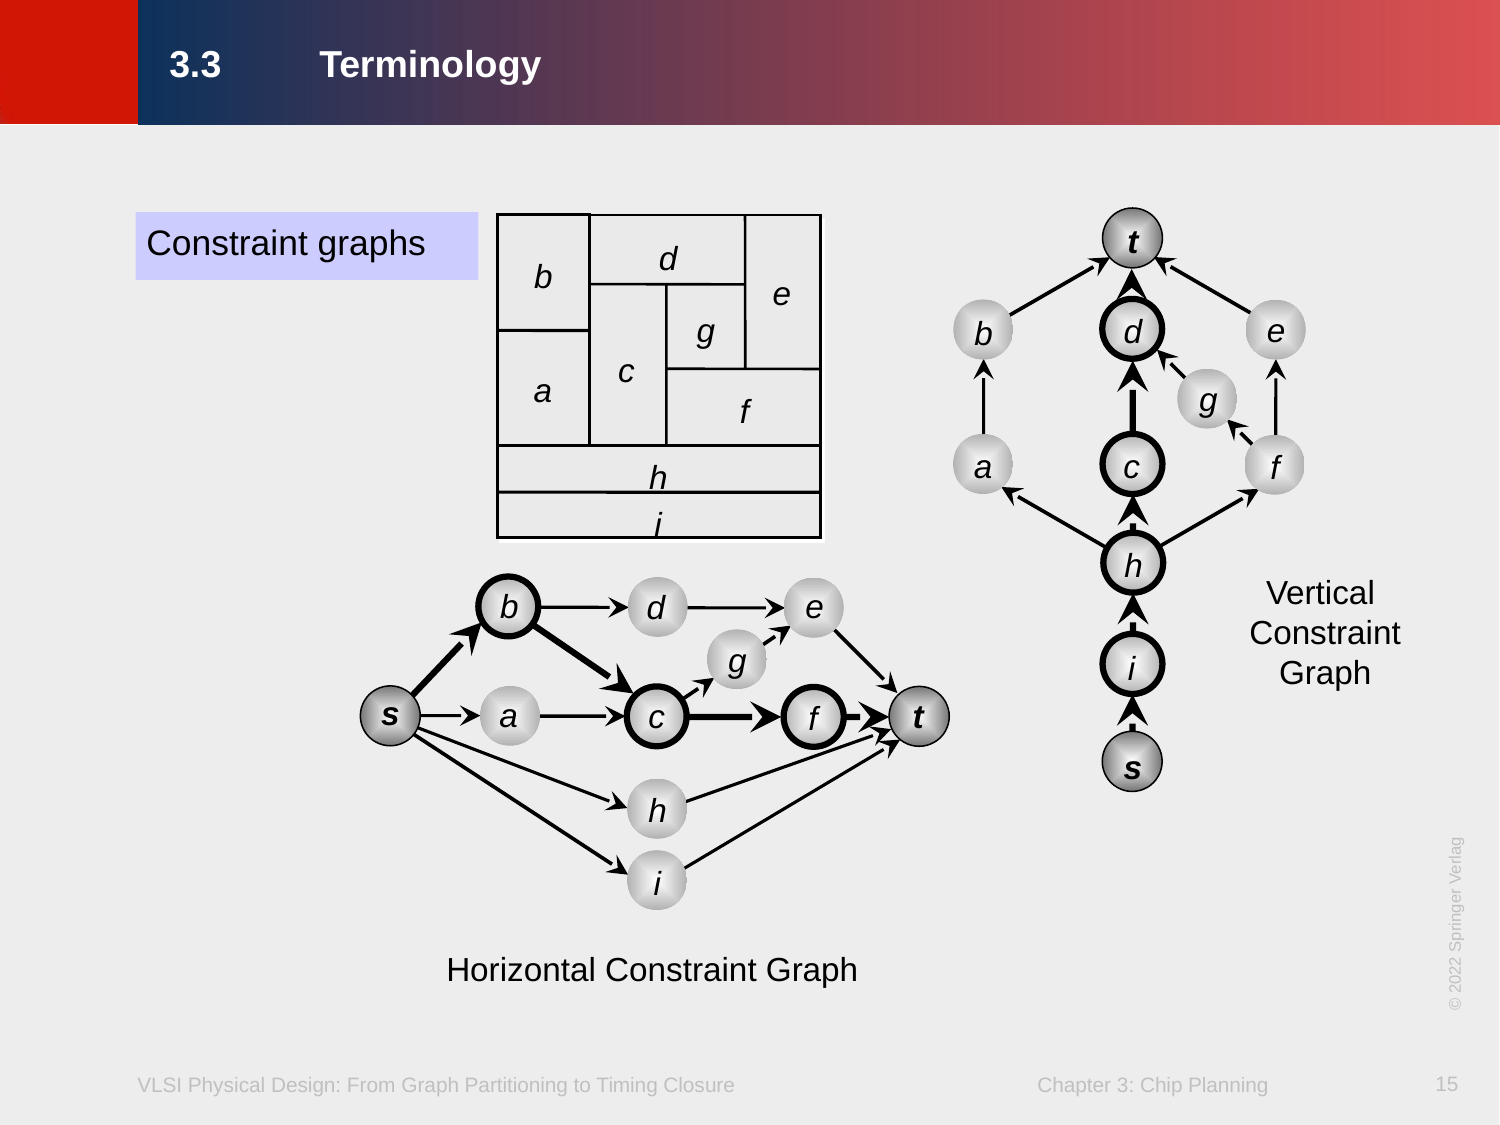

# 3.3	Terminology

Constraint graphs

t

d
b

e

e
g
d
b

c

a

g
f

a
c
f

h

i

h
Vertical
Constraint Graph

b
e
d

g

i

s

a

t
c
f

s

h

i
© 2022 Springer Verlag
Horizontal Constraint Graph
15